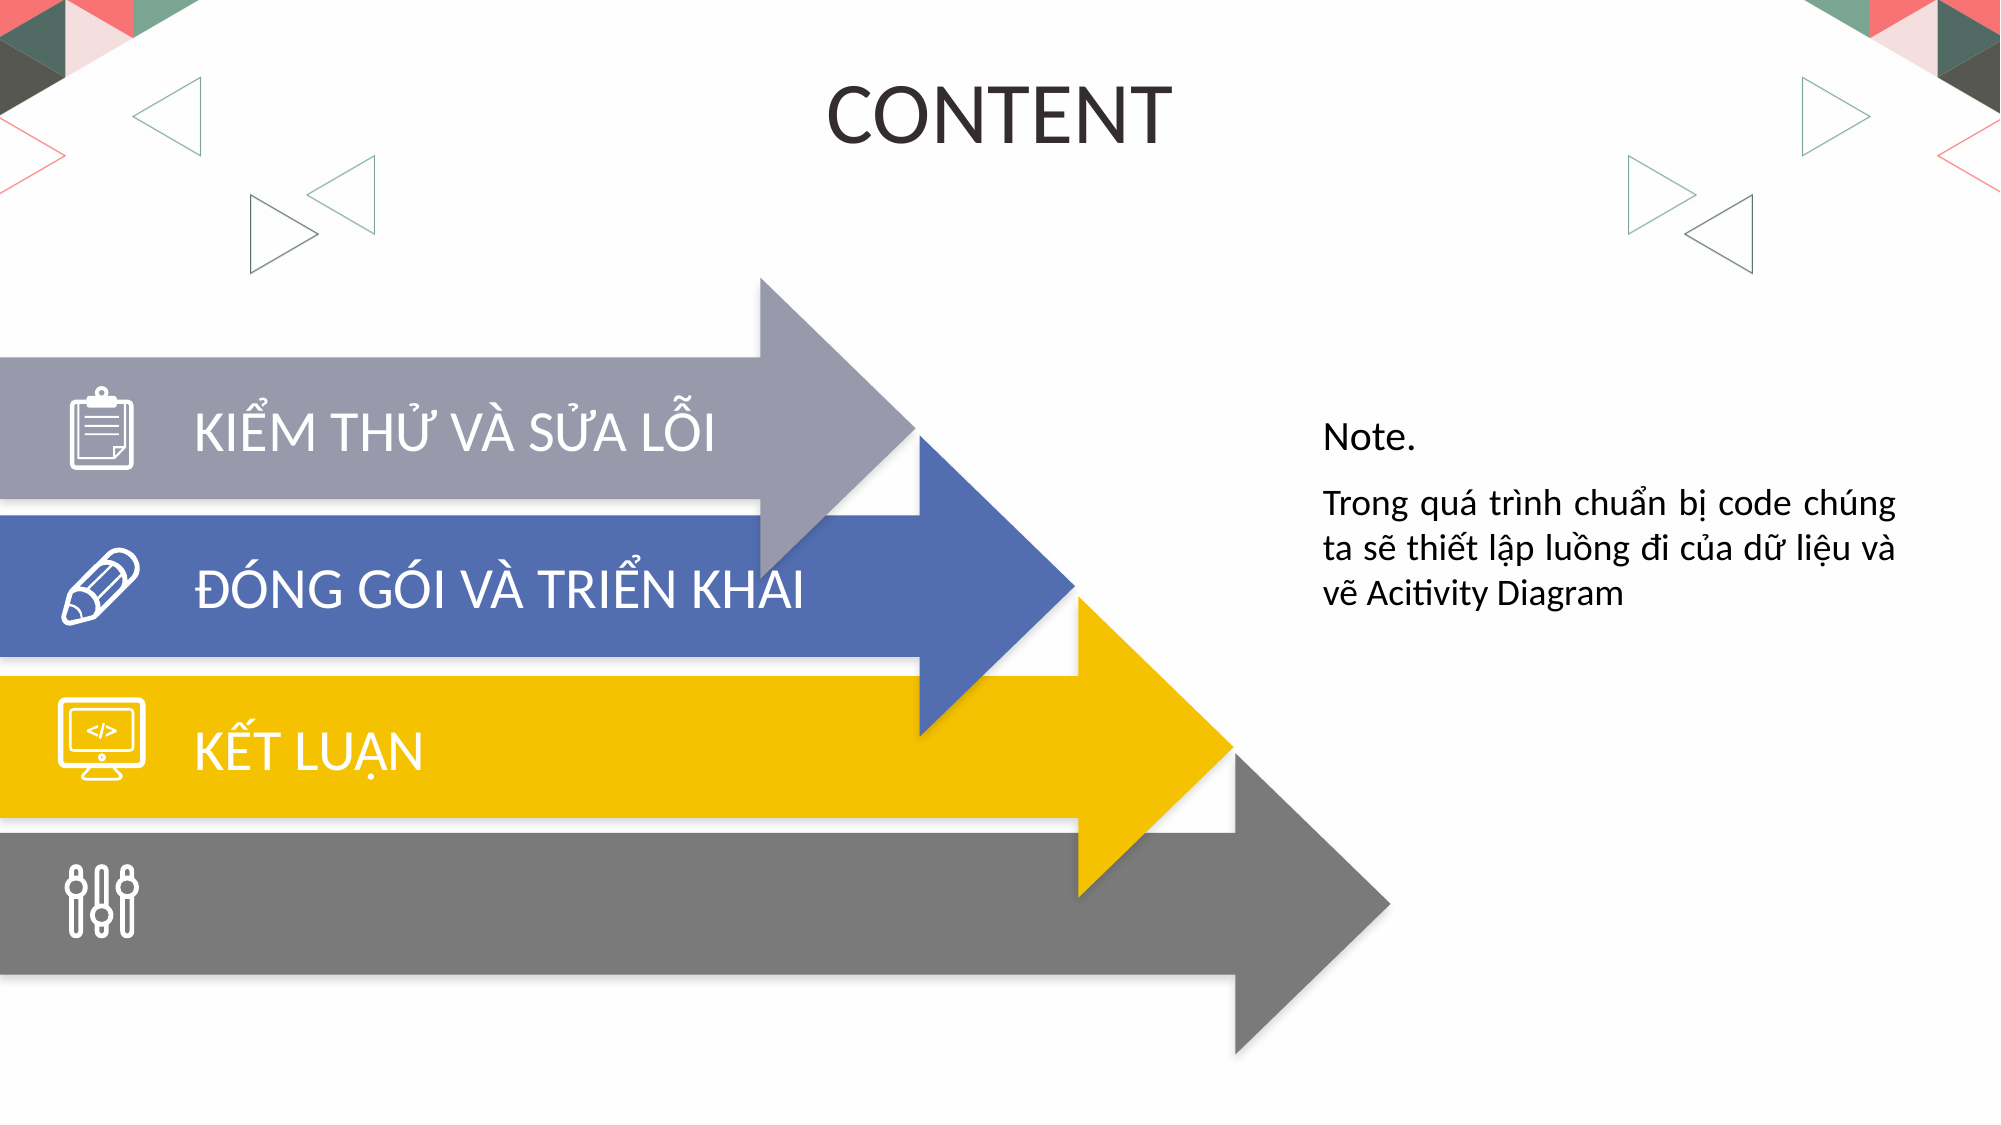

# CONTENT

KIỂM THỬ VÀ SỬA LỖI

Note.

Trong quá trình chuẩn bị code chúng ta sẽ thiết lập luồng đi của dữ liệu và vẽ Acitivity Diagram

ĐÓNG GÓI VÀ TRIỂN KHAI

KẾT LUẬN